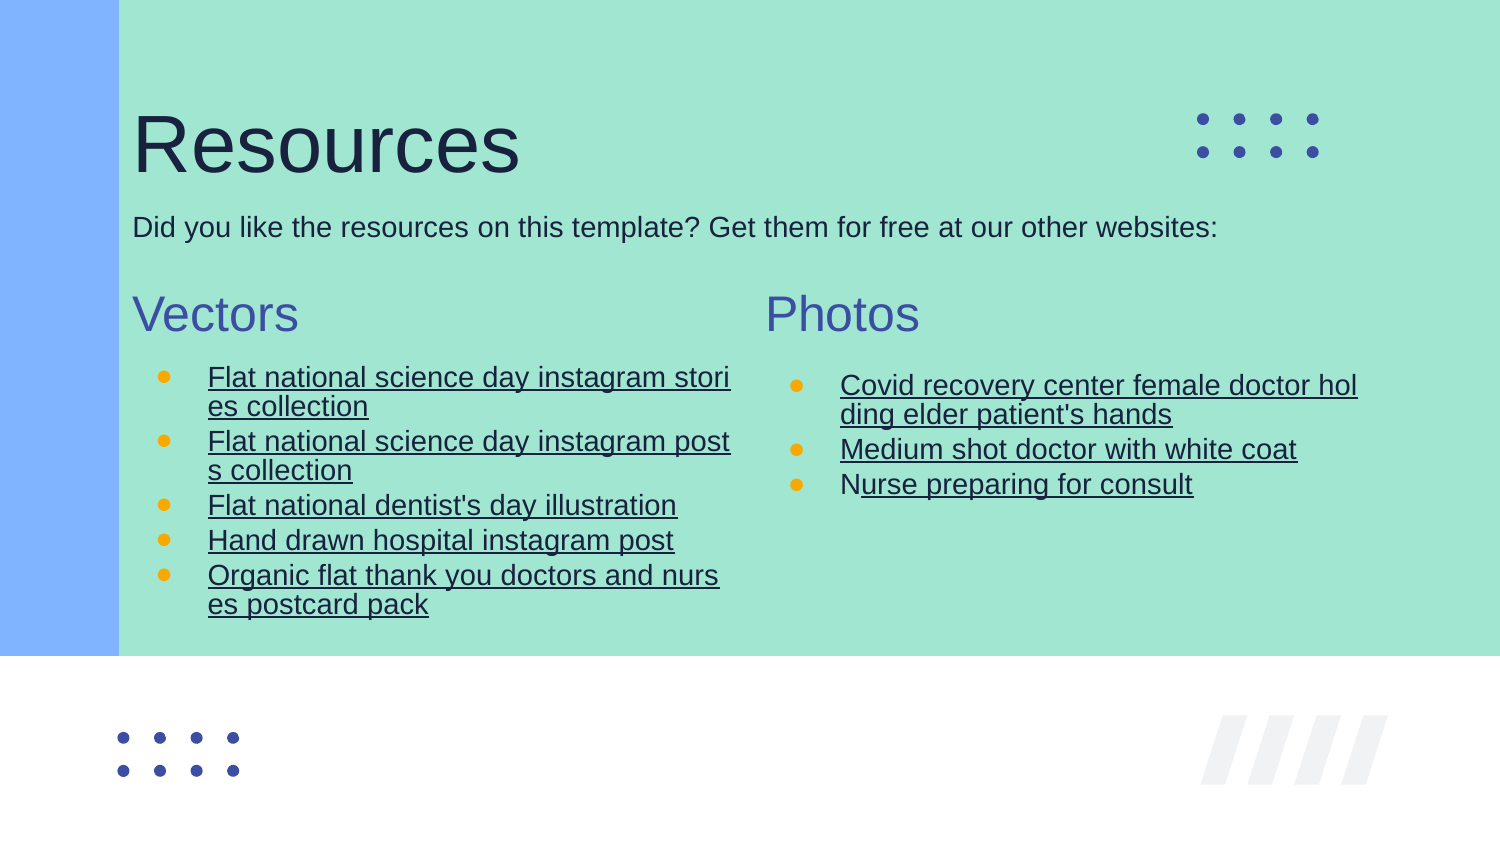

# Resources

Did you like the resources on this template? Get them for free at our other websites:
Vectors
Flat national science day instagram stories collection
Flat national science day instagram posts collection
Flat national dentist's day illustration
Hand drawn hospital instagram post
Organic flat thank you doctors and nurses postcard pack

Photos
Covid recovery center female doctor holding elder patient's hands
Medium shot doctor with white coat
Nurse preparing for consult